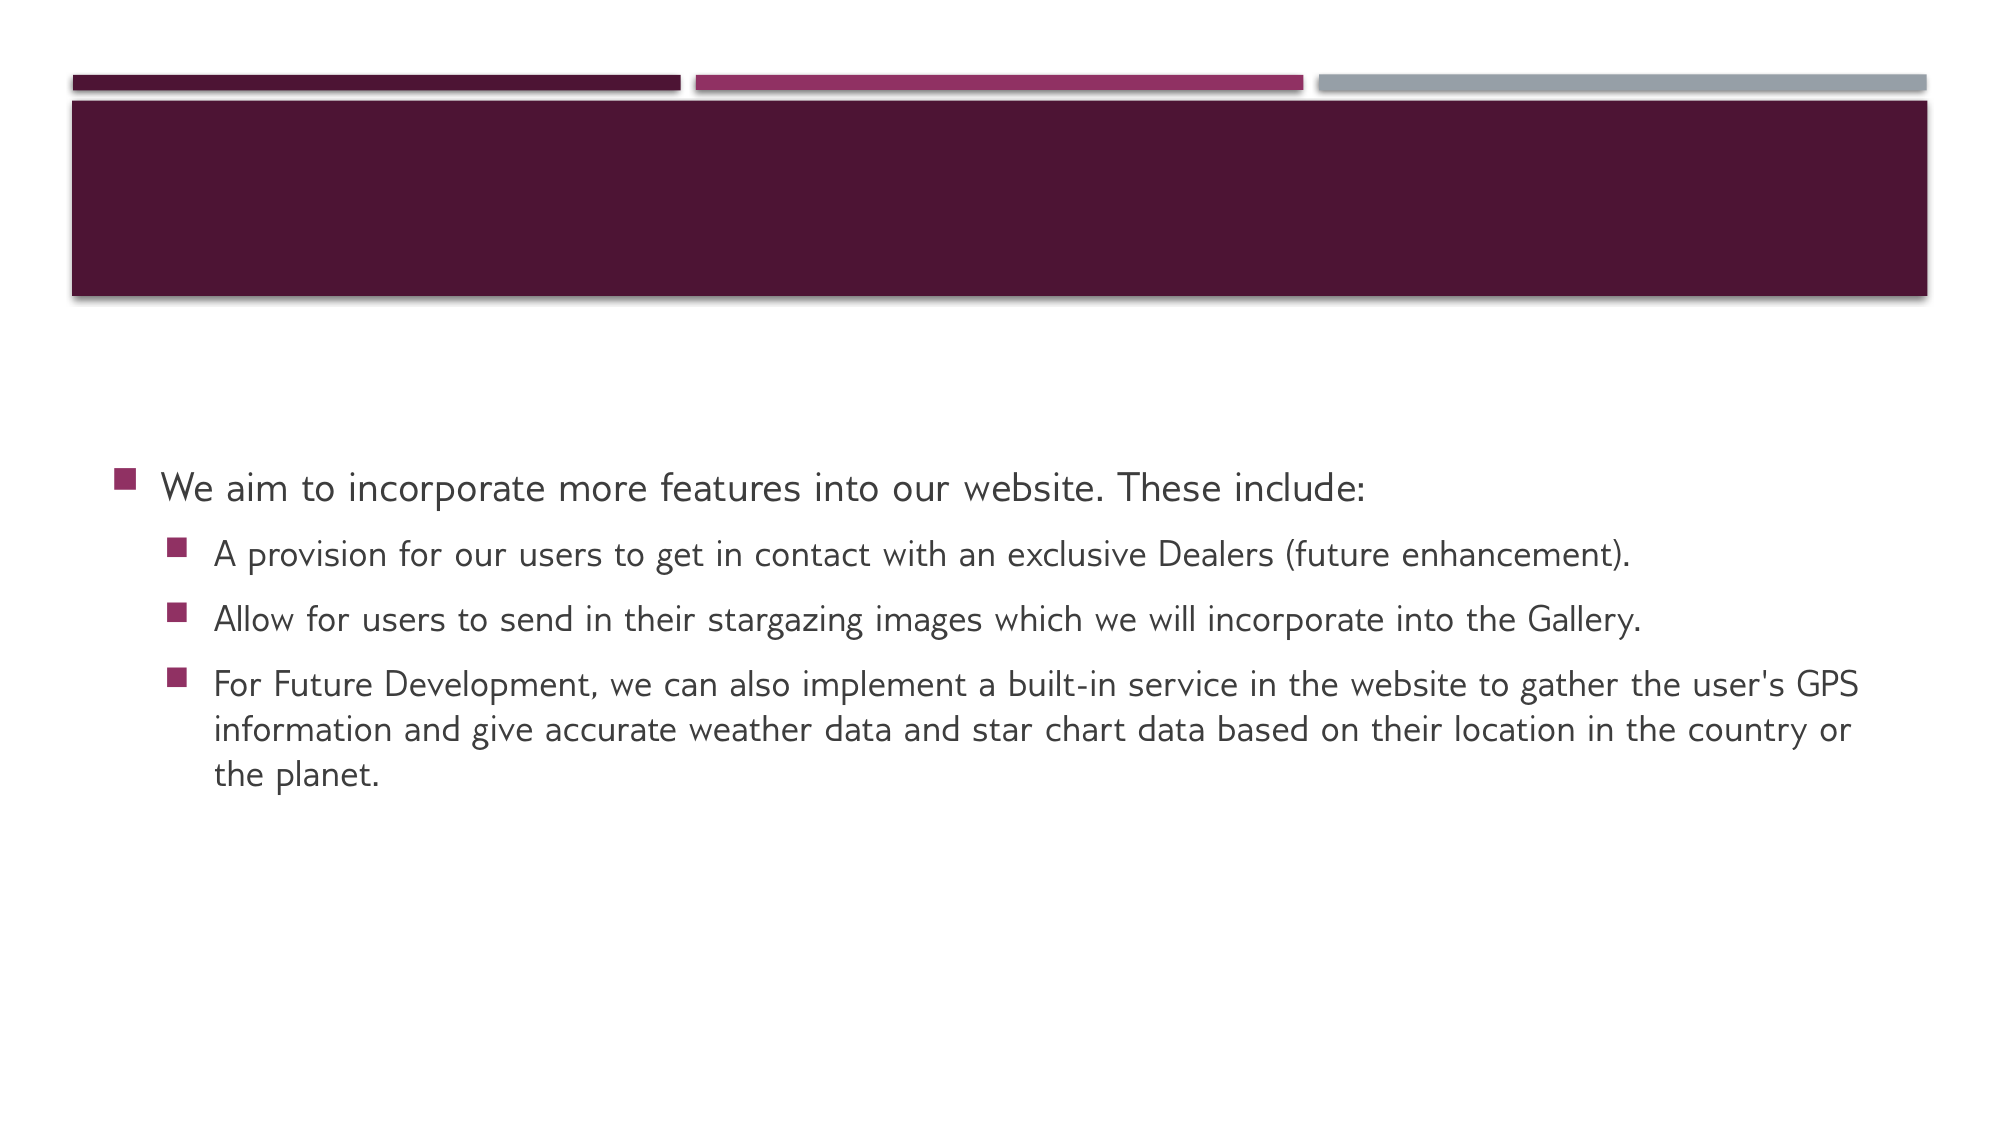

#
We aim to incorporate more features into our website. These include:
A provision for our users to get in contact with an exclusive Dealers (future enhancement).
Allow for users to send in their stargazing images which we will incorporate into the Gallery.
For Future Development, we can also implement a built-in service in the website to gather the user's GPS information and give accurate weather data and star chart data based on their location in the country or the planet.